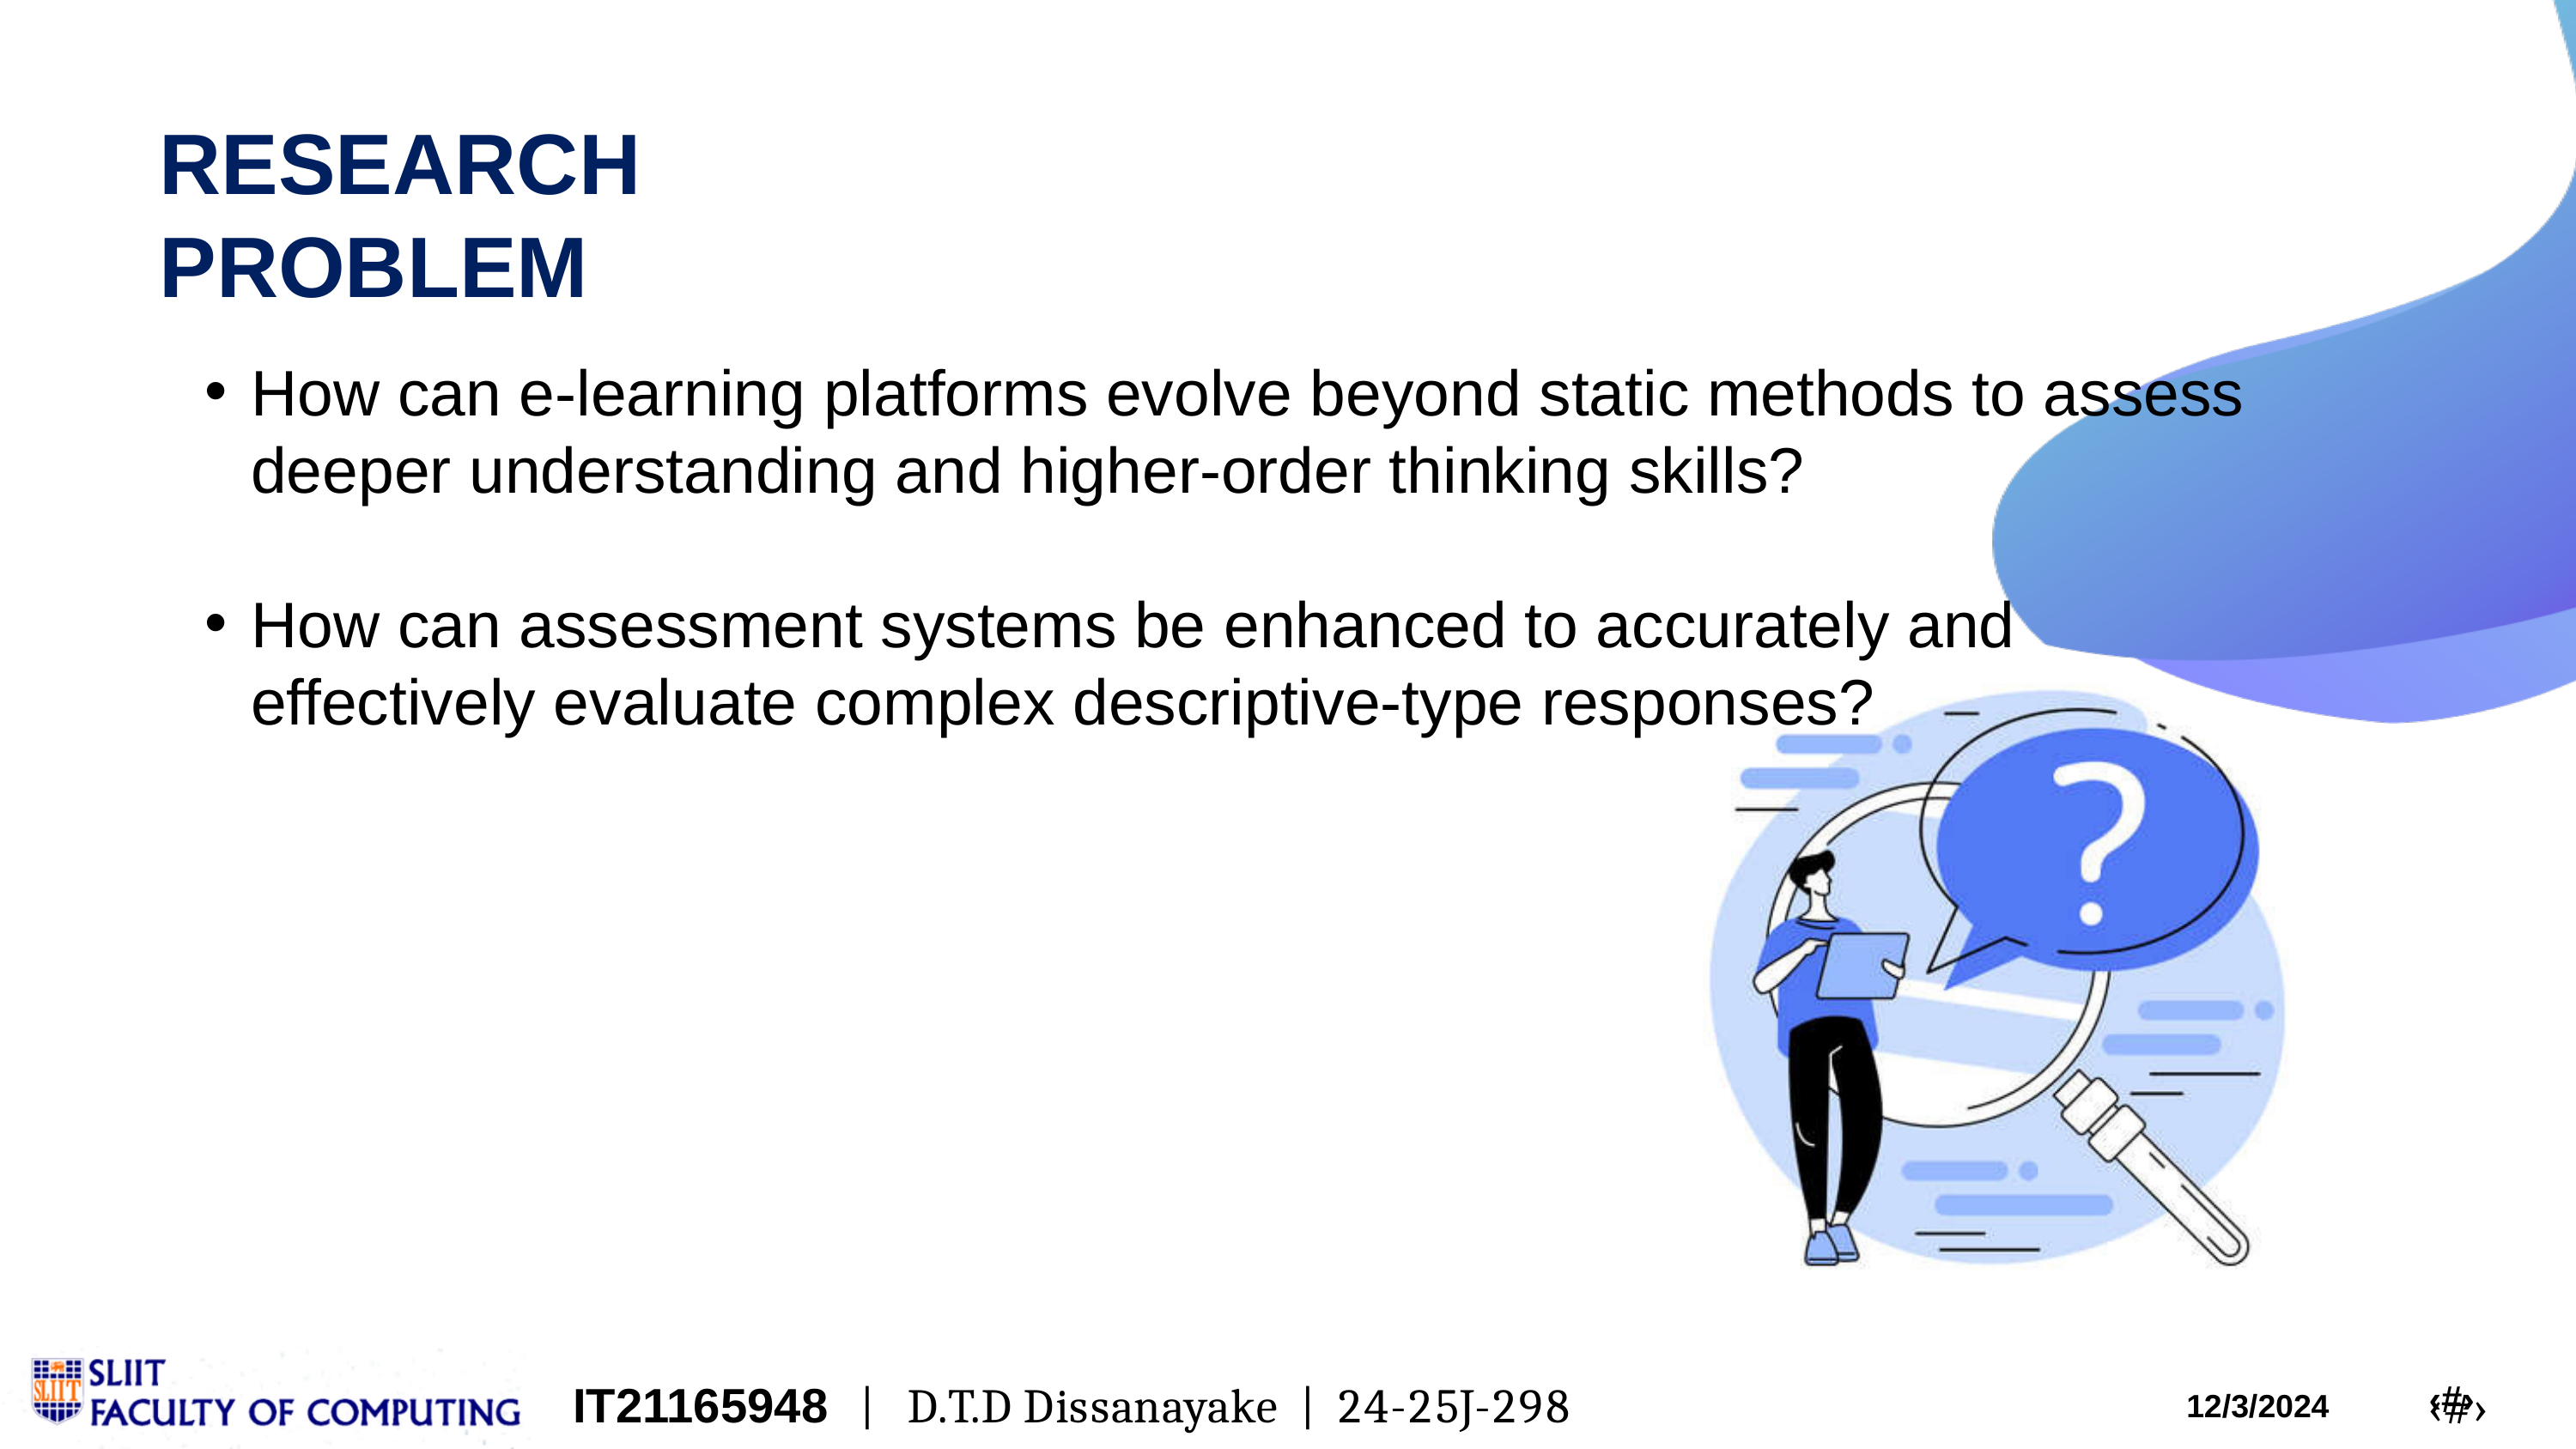

RESEARCH PROBLEM
How can e-learning platforms evolve beyond static methods to assess deeper understanding and higher-order thinking skills?

How can assessment systems be enhanced to accurately and effectively evaluate complex descriptive-type responses?

IT21165948   |   D.T.D Dissanayake  |  24-25J-298
‹#›
‹#›
12/3/2024